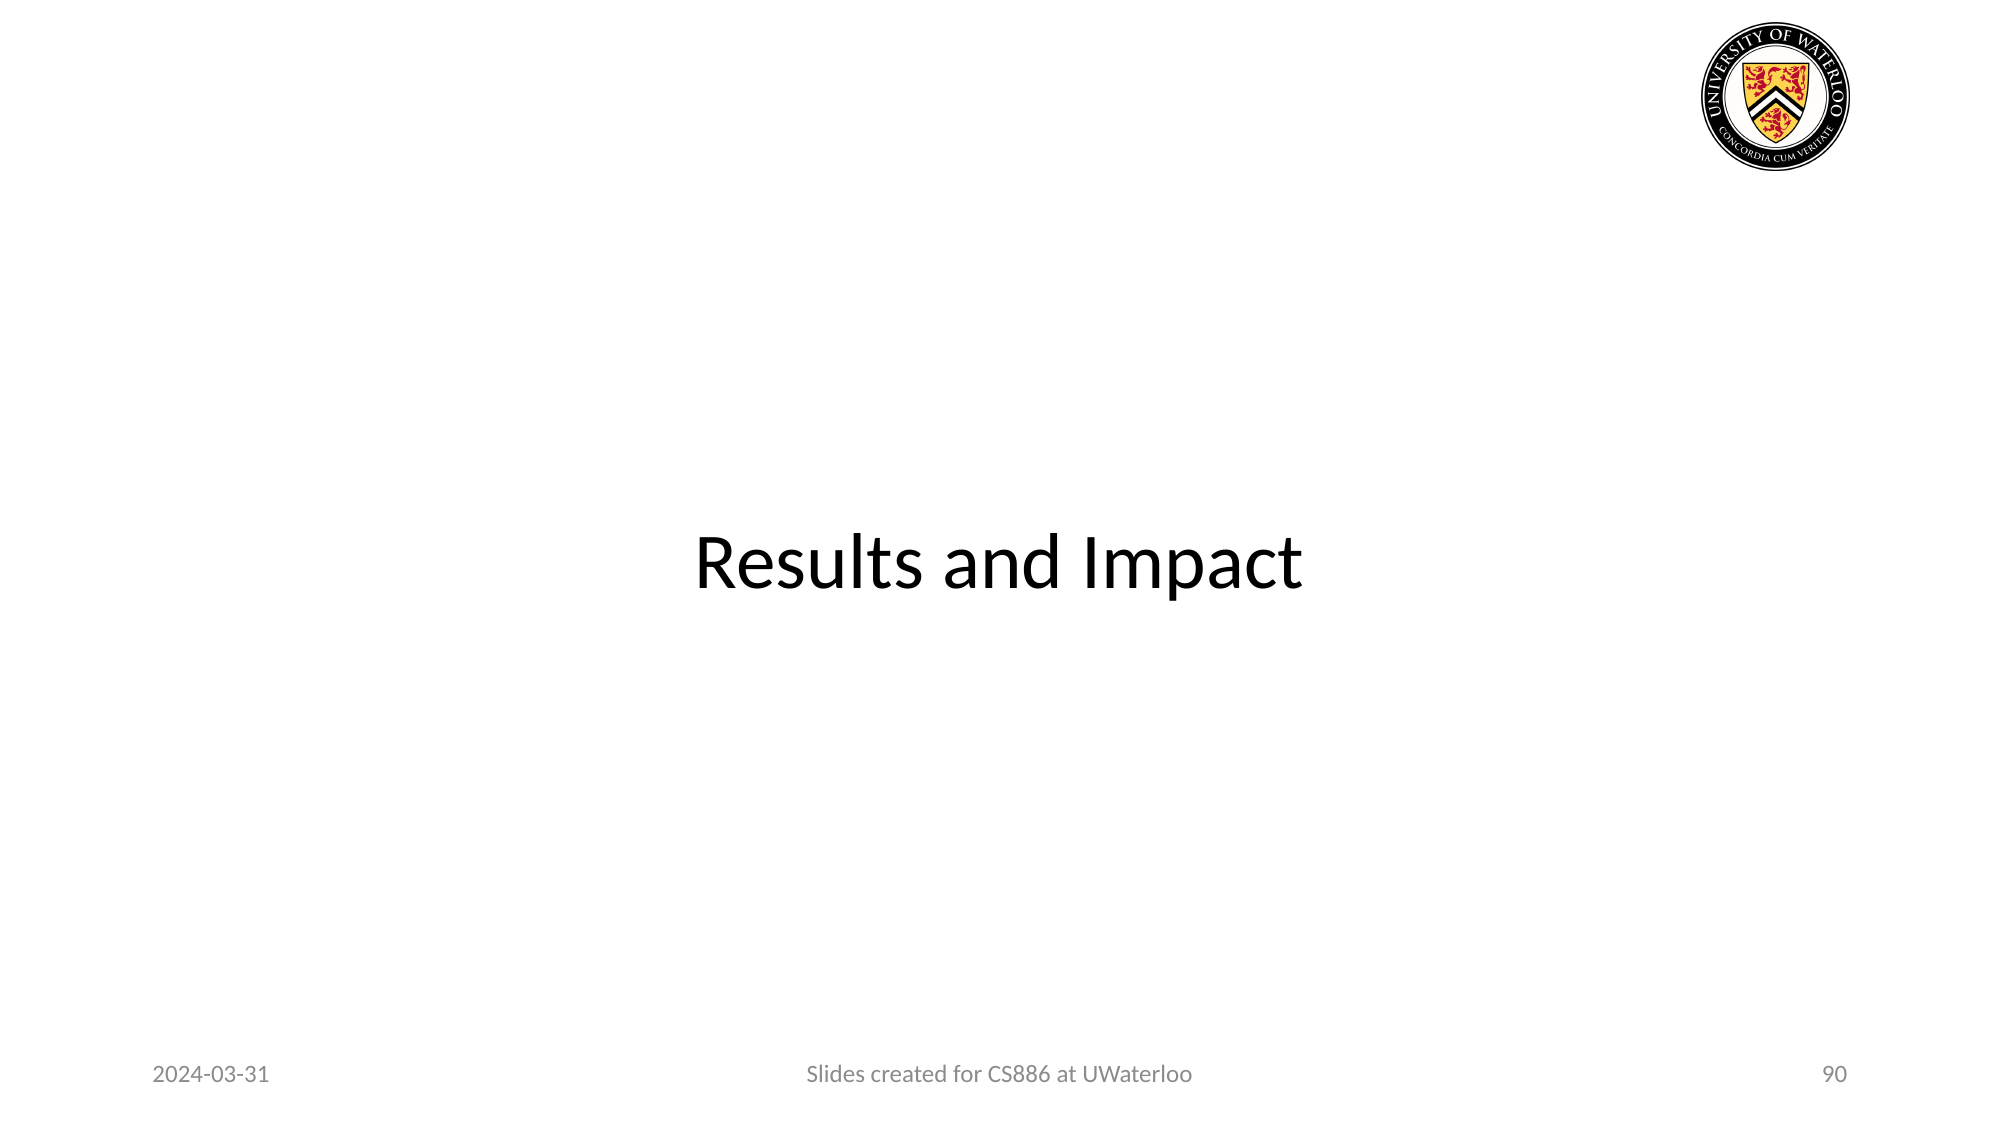

# Results and Impact
2024-03-31
Slides created for CS886 at UWaterloo
90